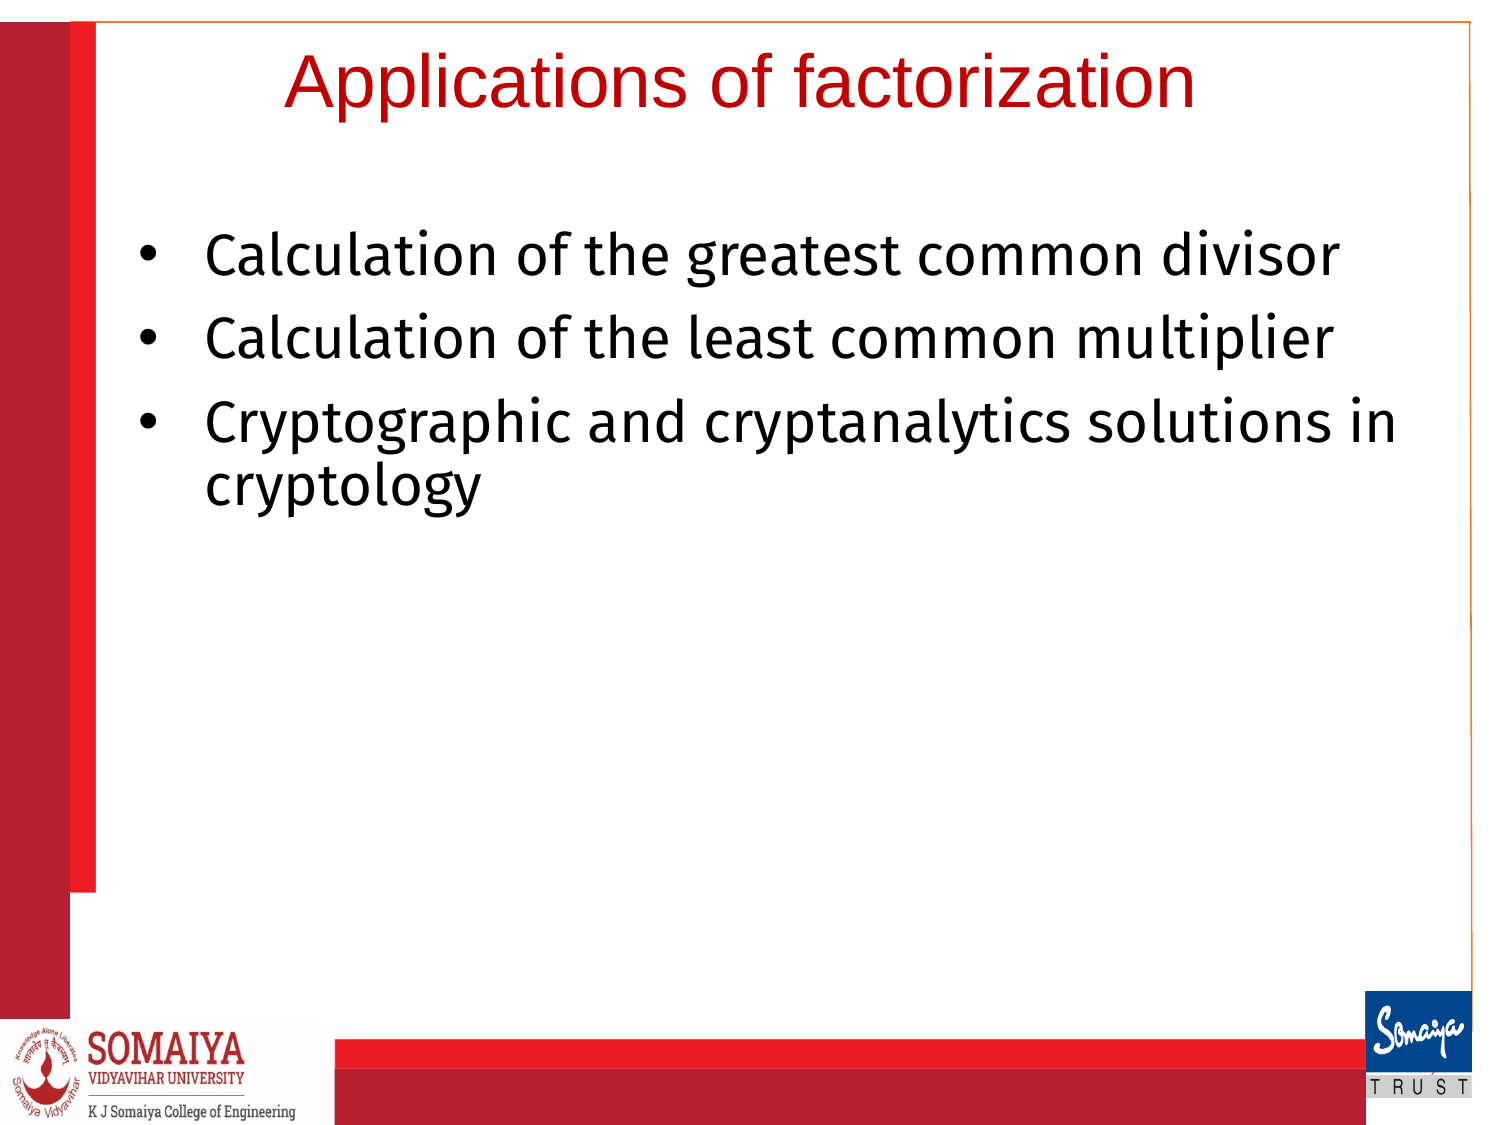

# Applications of factorization
Calculation of the greatest common divisor
Calculation of the least common multiplier
Cryptographic and cryptanalytics solutions in cryptology